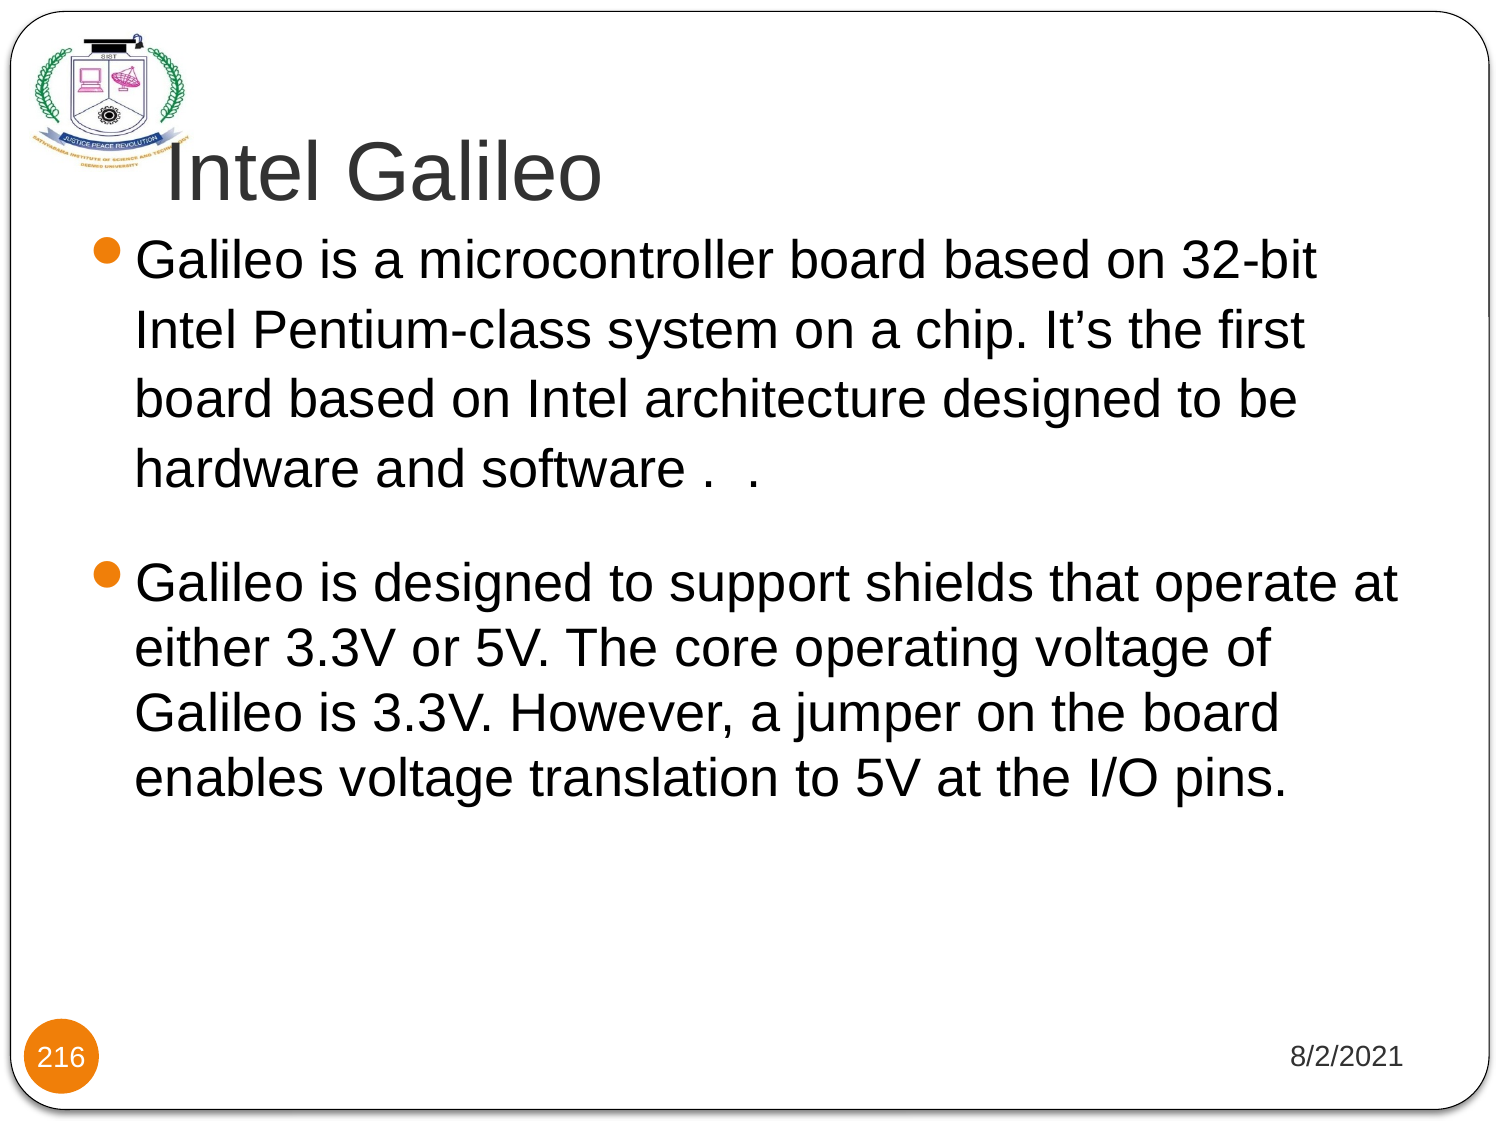

# Intel Galileo
Galileo is a microcontroller board based on 32-bit Intel Pentium-class system on a chip. It’s the first board based on Intel architecture designed to be hardware and software .  .
Galileo is designed to support shields that operate at either 3.3V or 5V. The core operating voltage of Galileo is 3.3V. However, a jumper on the board enables voltage translation to 5V at the I/O pins.
8/2/2021
216